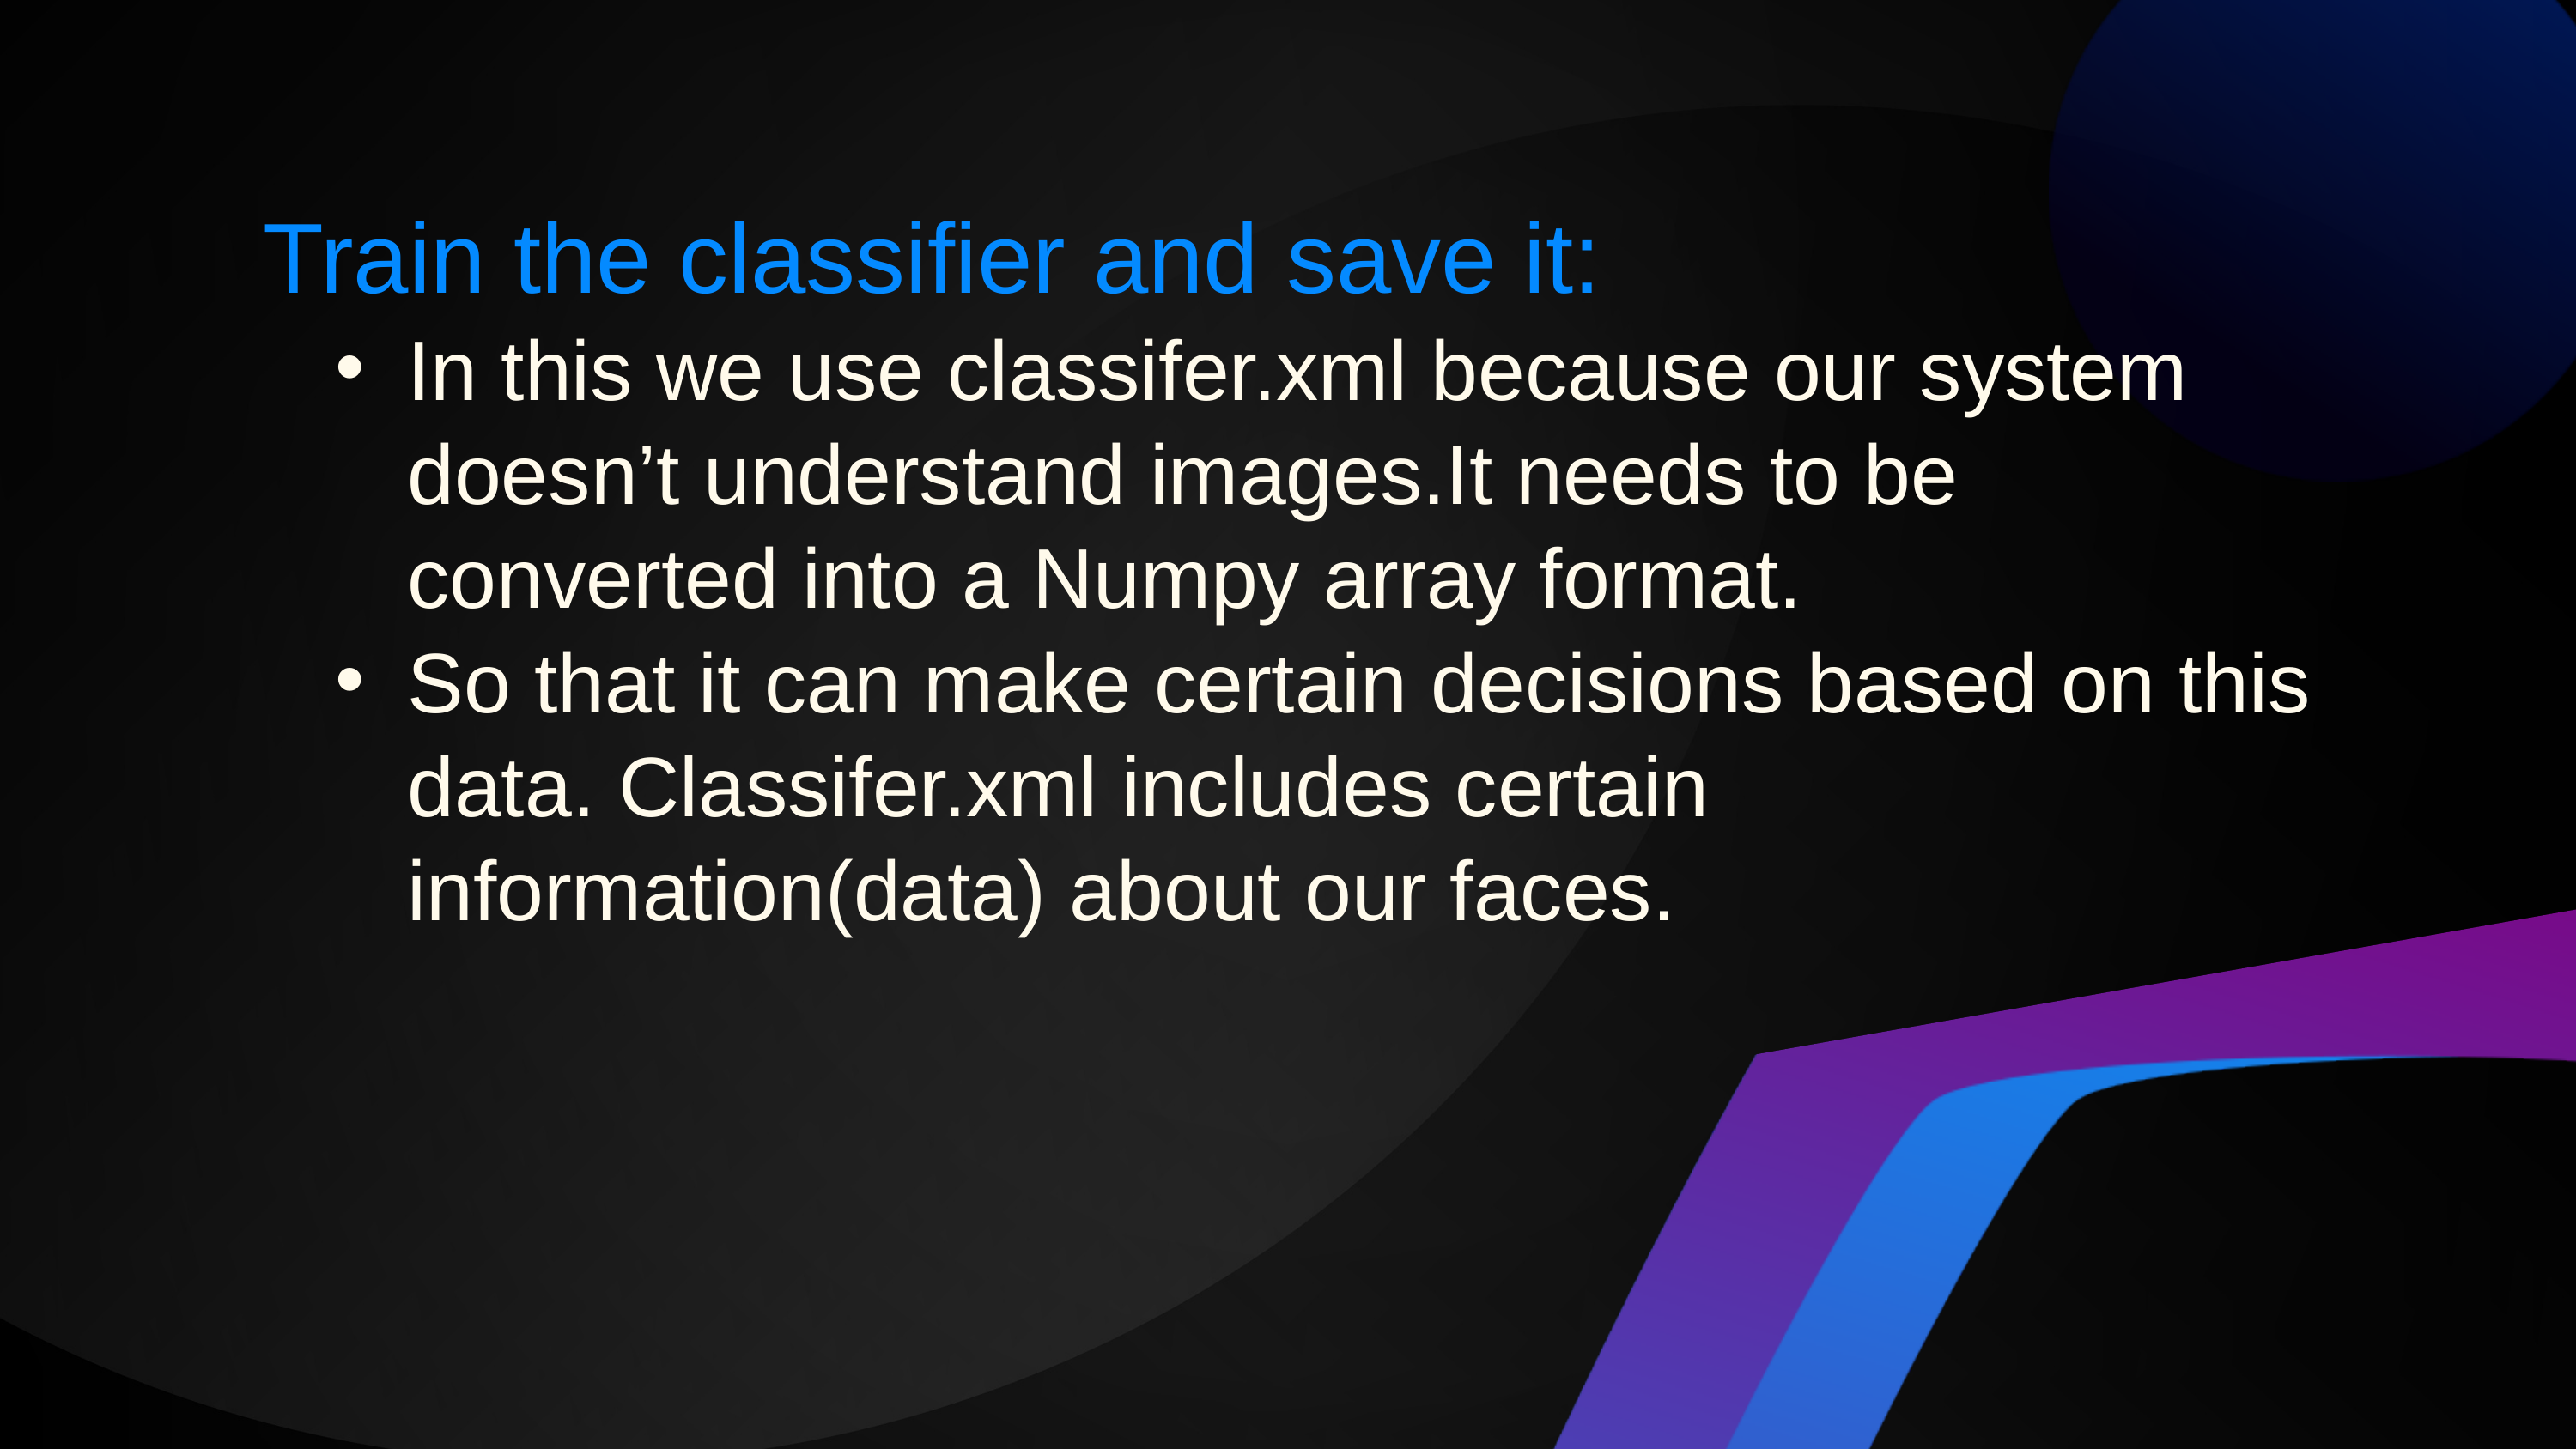

Train the classifier and save it:
In this we use classifer.xml because our system doesn’t understand images.It needs to be converted into a Numpy array format.
So that it can make certain decisions based on this data. Classifer.xml includes certain information(data) about our faces.